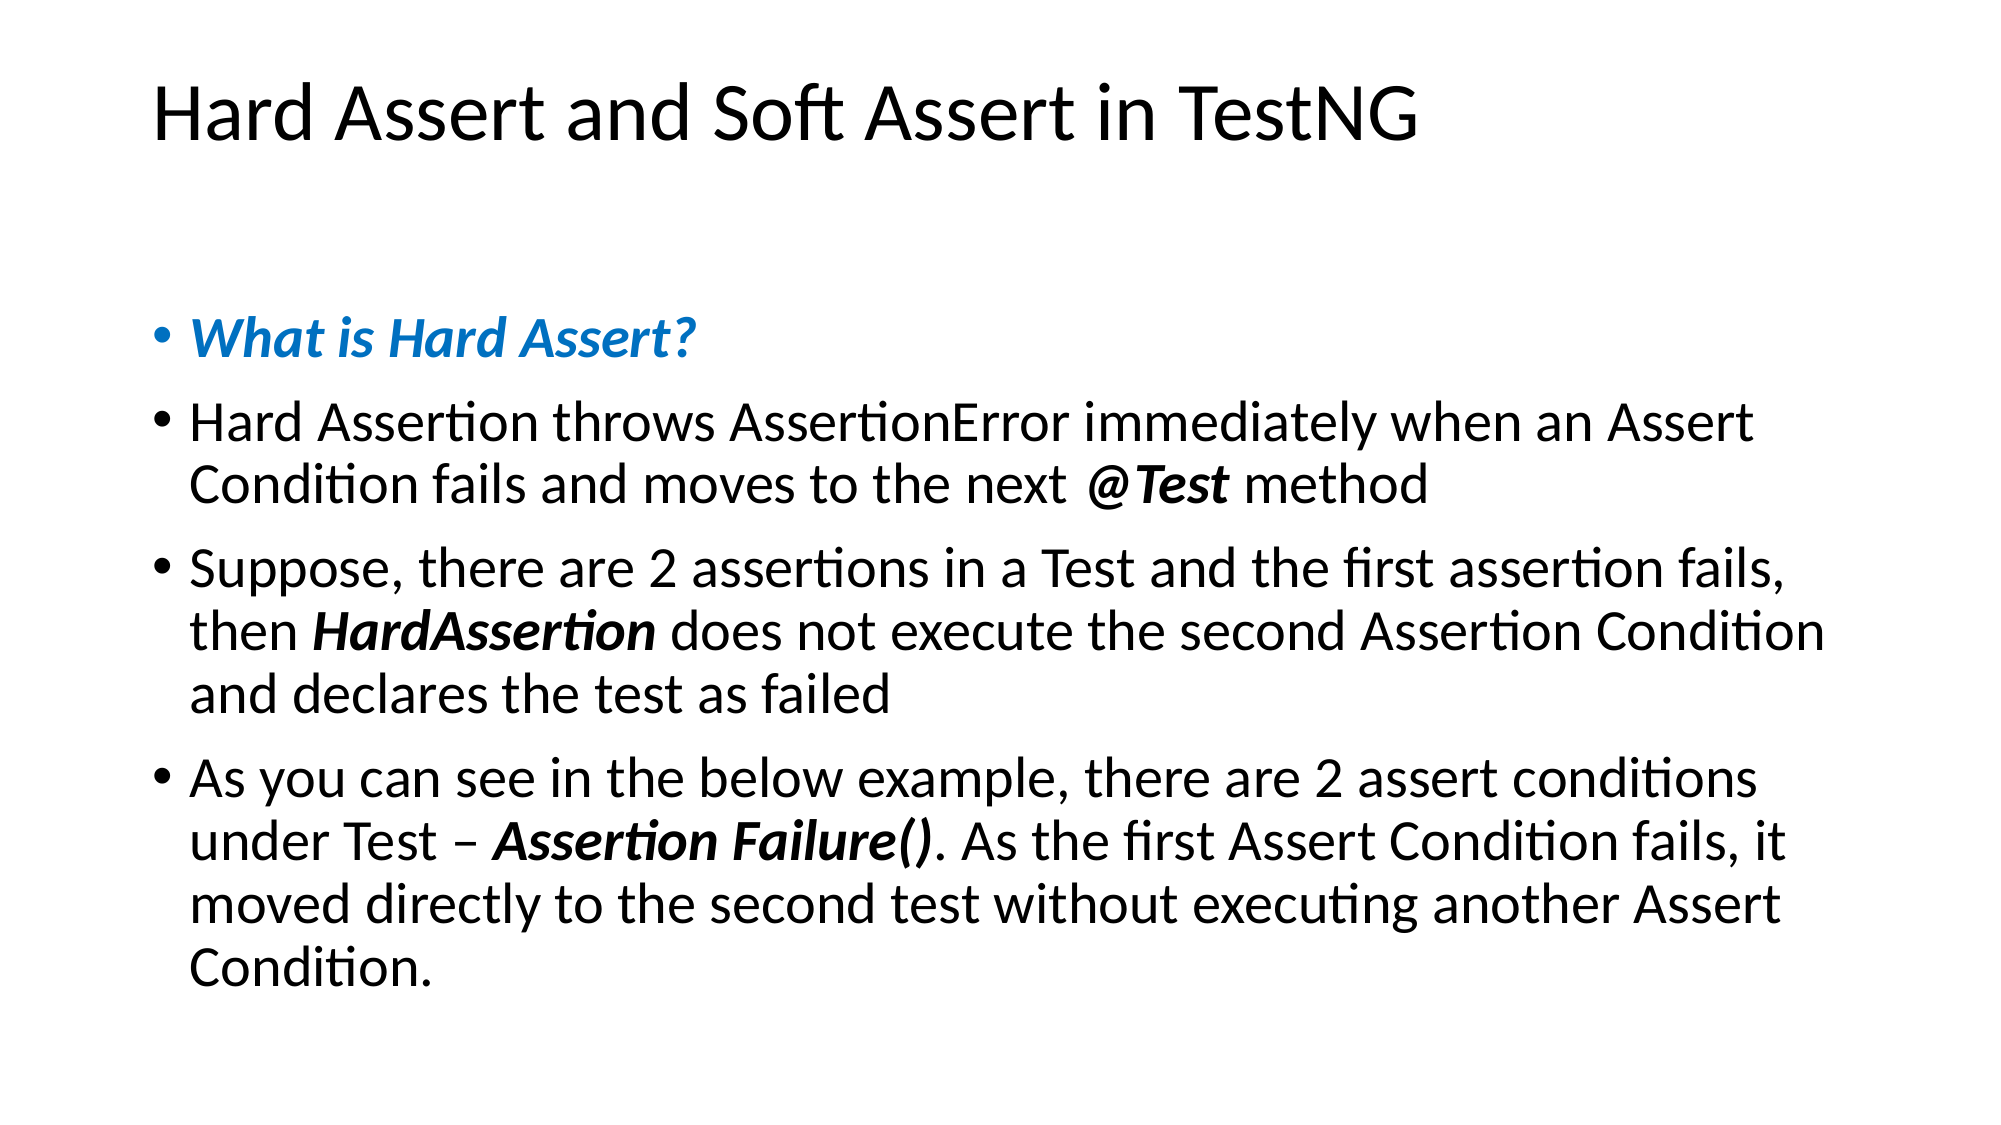

# Hard Assert and Soft Assert in TestNG
What is Hard Assert?
Hard Assertion throws AssertionError immediately when an Assert Condition fails and moves to the next @Test method
Suppose, there are 2 assertions in a Test and the first assertion fails, then HardAssertion does not execute the second Assertion Condition and declares the test as failed
As you can see in the below example, there are 2 assert conditions under Test – Assertion Failure(). As the first Assert Condition fails, it moved directly to the second test without executing another Assert Condition.